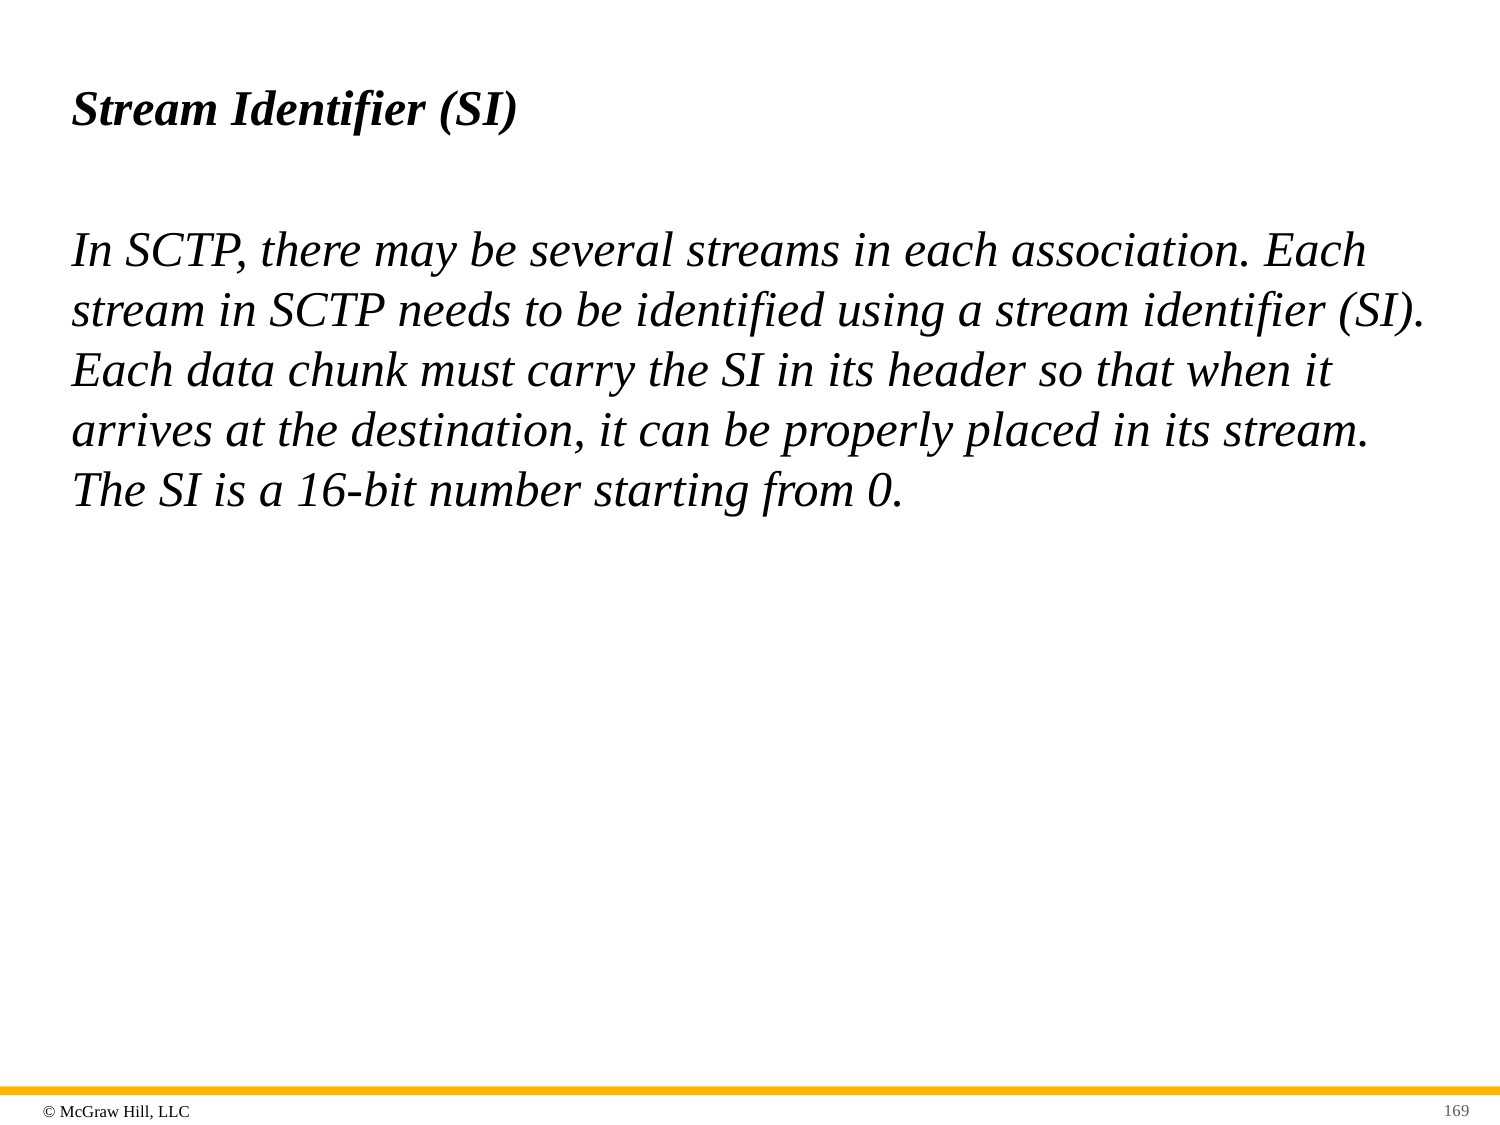

# Stream Identifier (SI)
In SCTP, there may be several streams in each association. Each stream in SCTP needs to be identified using a stream identifier (SI). Each data chunk must carry the SI in its header so that when it arrives at the destination, it can be properly placed in its stream. The SI is a 16-bit number starting from 0.
169